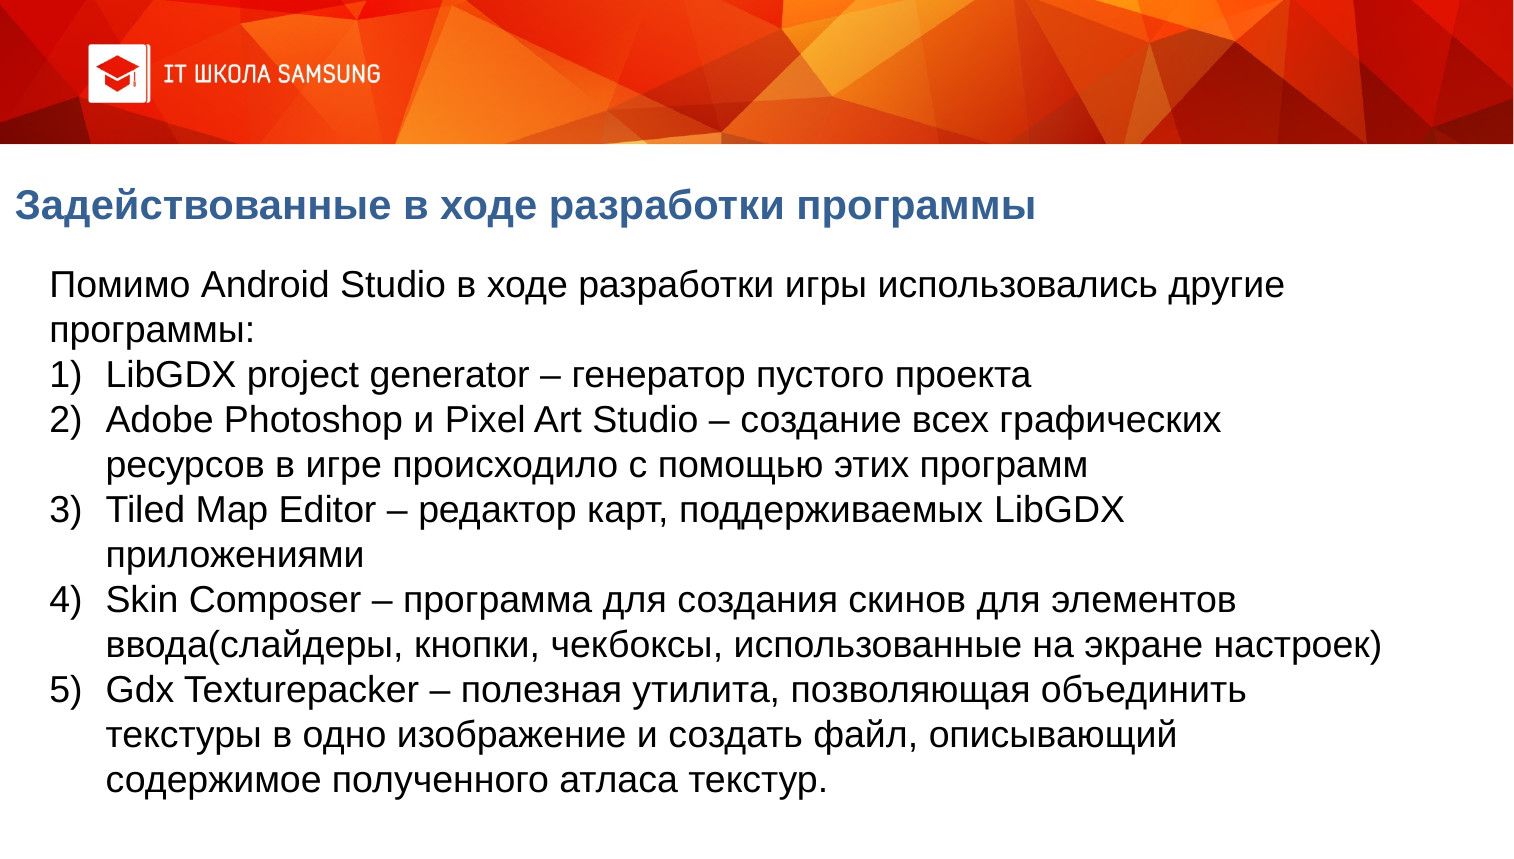

Задействованные в ходе разработки программы
Помимо Android Studio в ходе разработки игры использовались другие программы:
LibGDX project generator – генератор пустого проекта
Adobe Photoshop и Pixel Art Studio – создание всех графических ресурсов в игре происходило с помощью этих программ
Tiled Map Editor – редактор карт, поддерживаемых LibGDX приложениями
Skin Composer – программа для создания скинов для элементов ввода(слайдеры, кнопки, чекбоксы, использованные на экране настроек)
Gdx Texturepacker – полезная утилита, позволяющая объединить текстуры в одно изображение и создать файл, описывающий содержимое полученного атласа текстур.